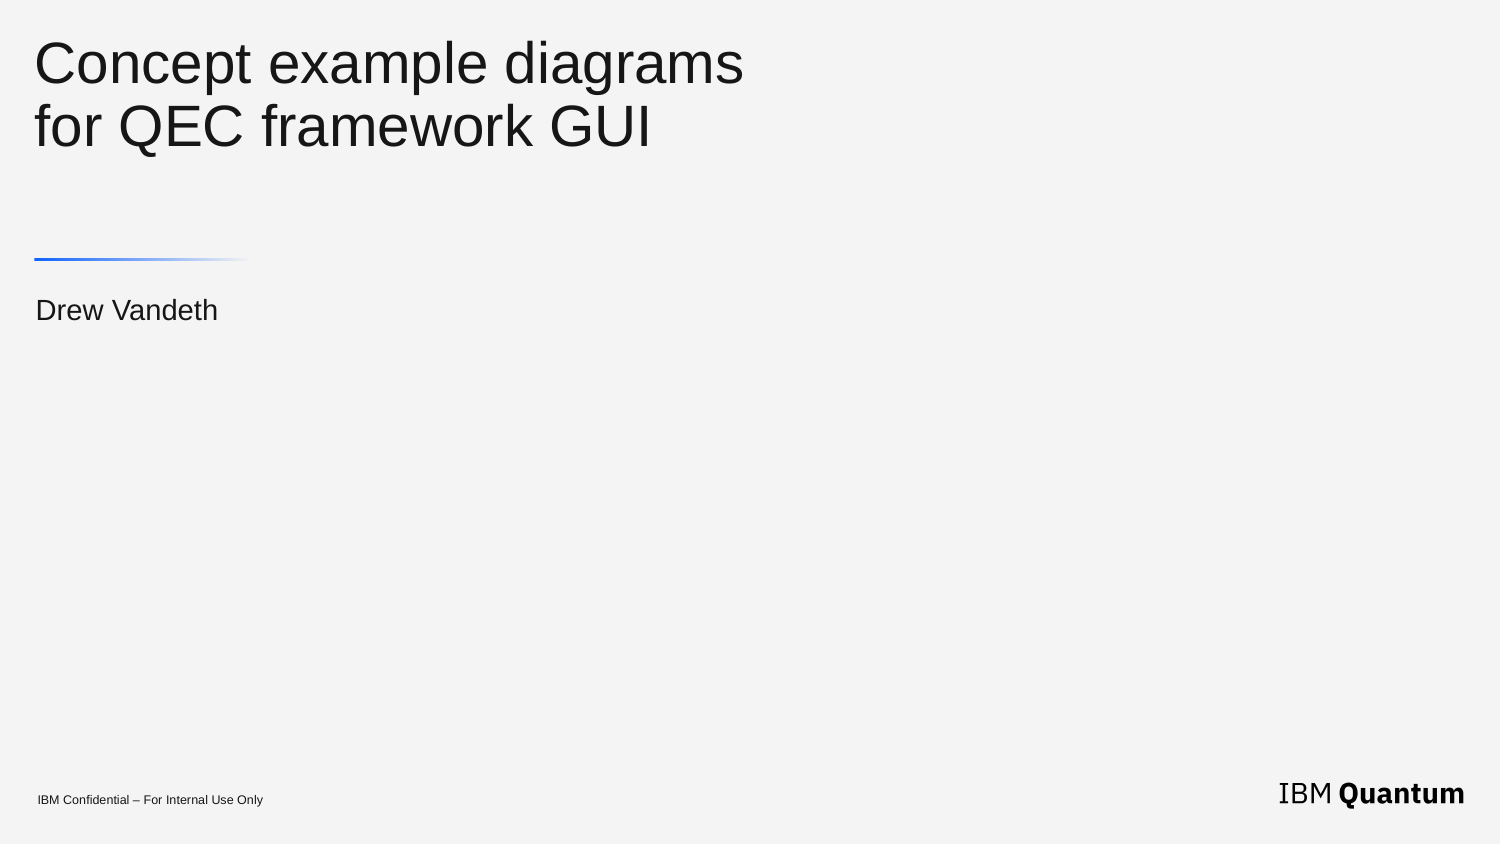

# Concept example diagrams for QEC framework GUI
Drew Vandeth

IBM Confidential – For Internal Use Only